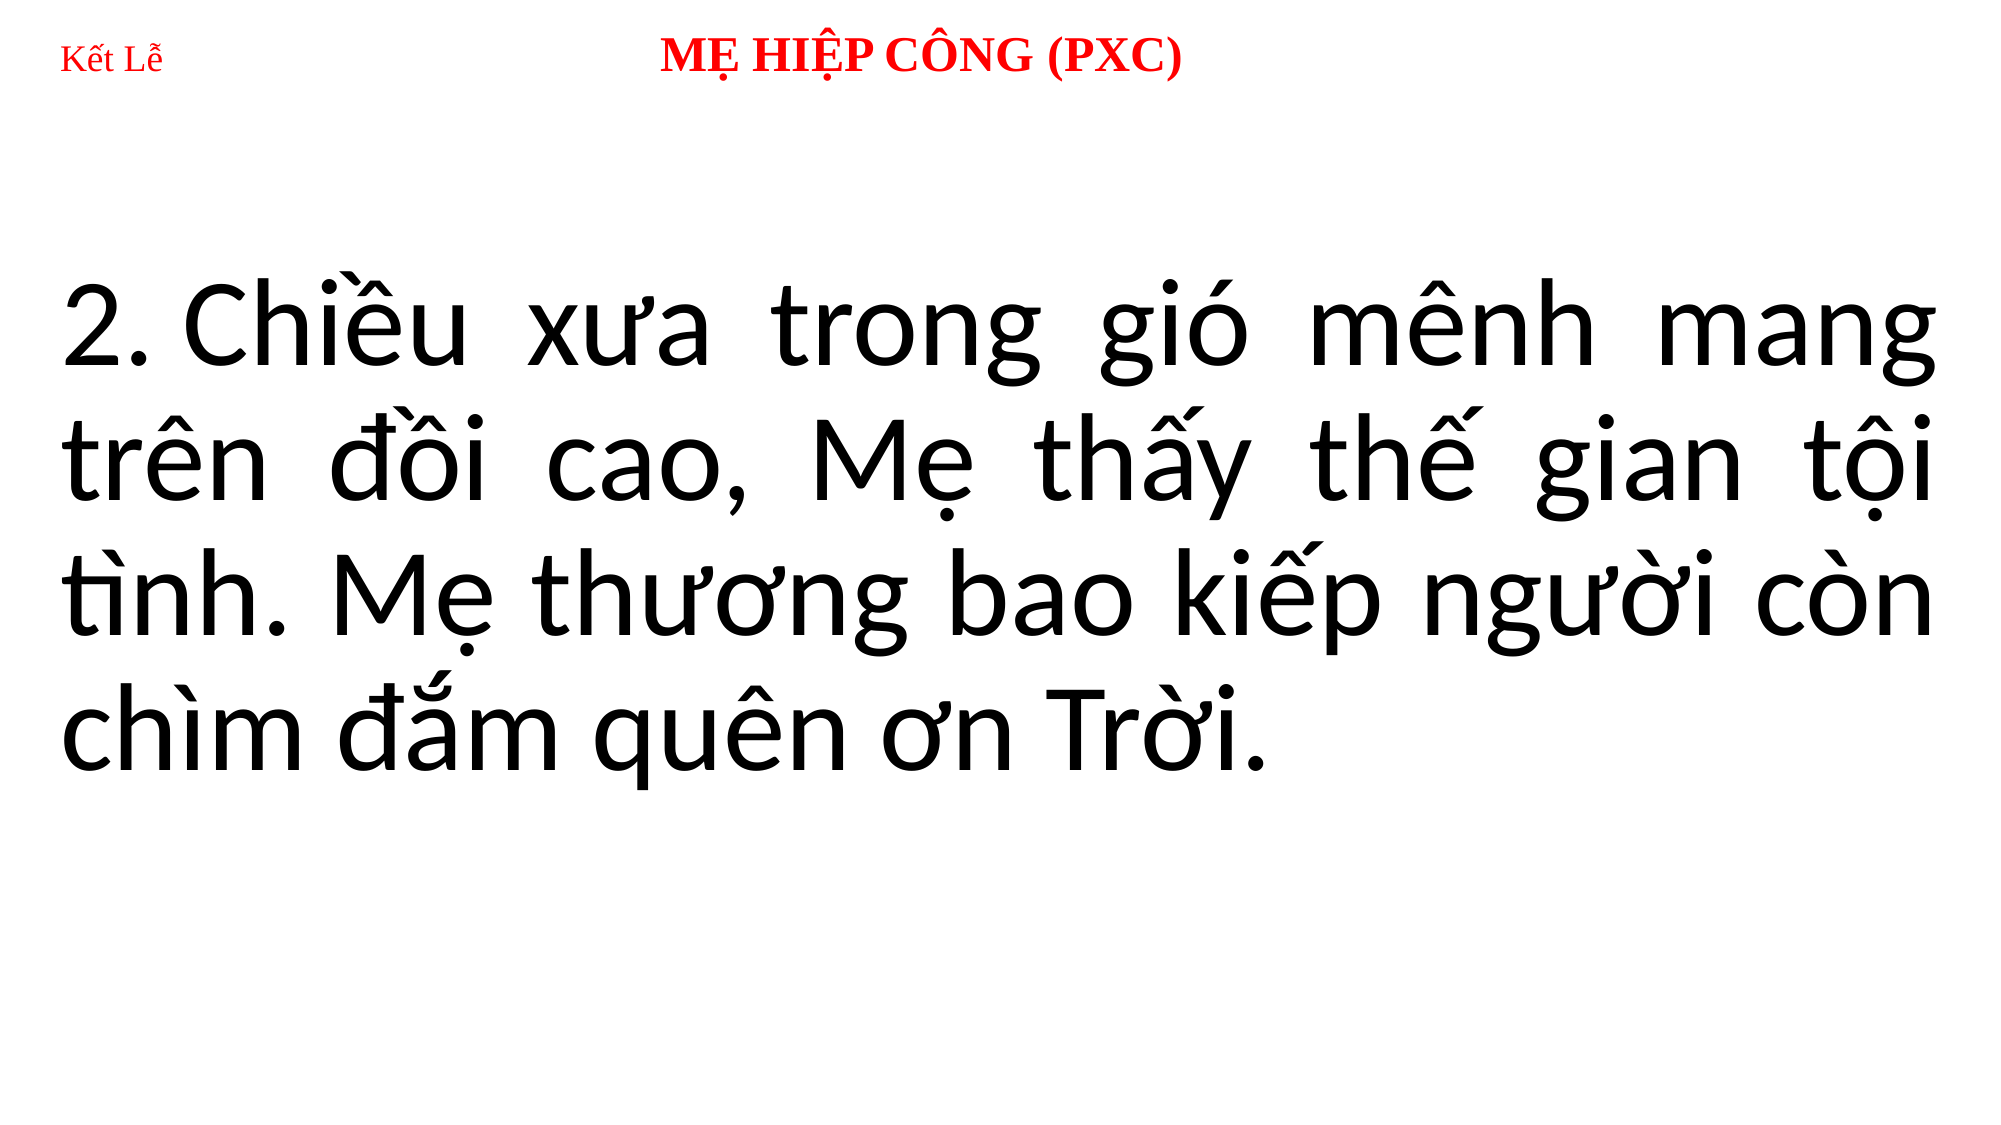

# Kết Lễ                                     	MẸ HIỆP CÔNG (PXC)
2. Chiều xưa trong gió mênh mang trên đồi cao, Mẹ thấy thế gian tội tình. Mẹ thương bao kiếp người còn chìm đắm quên ơn Trời.